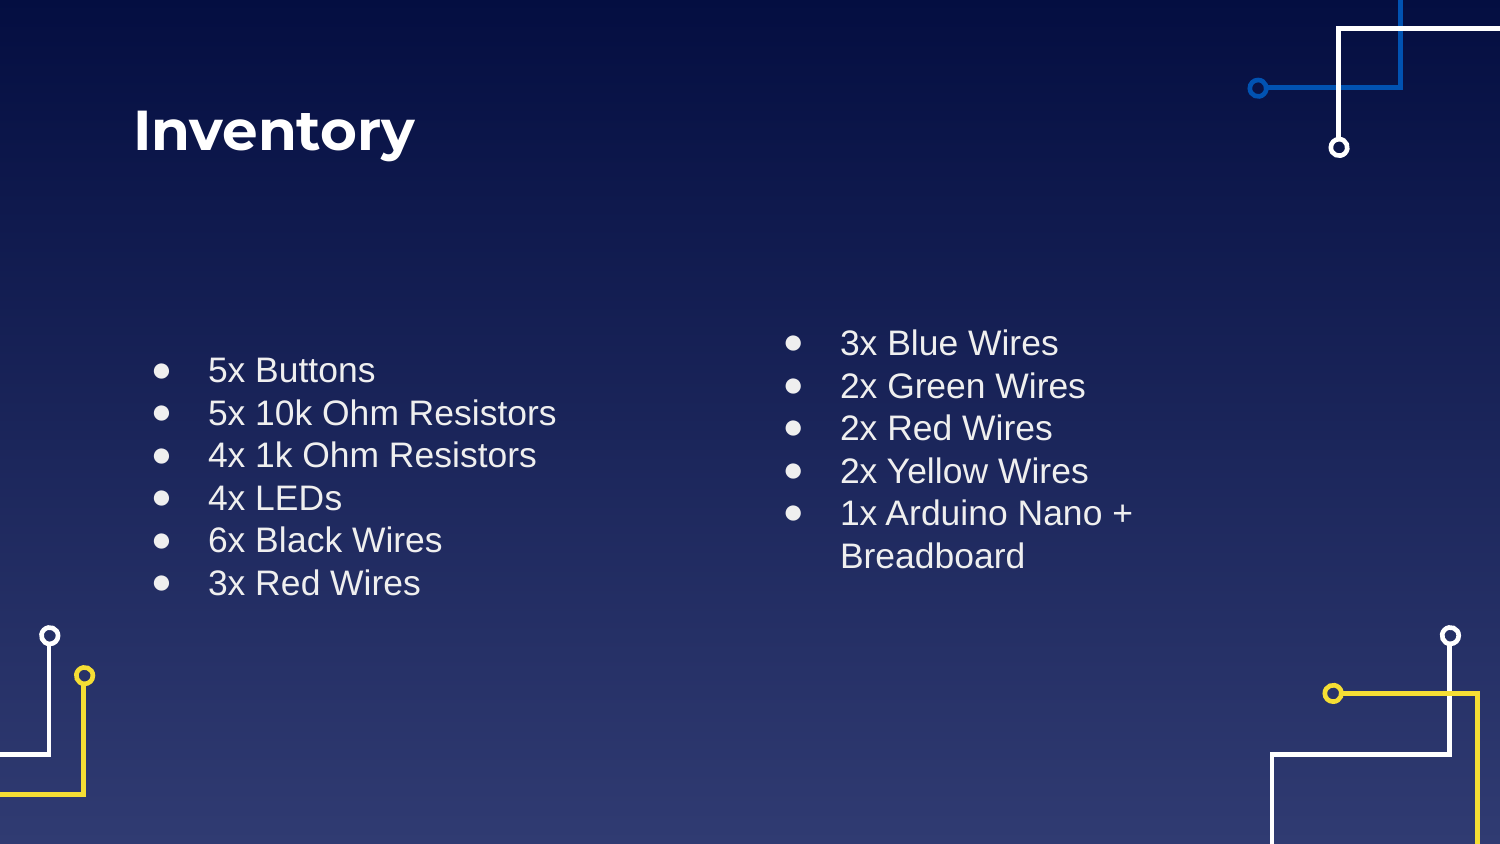

# Inventory
5x Buttons
5x 10k Ohm Resistors
4x 1k Ohm Resistors
4x LEDs
6x Black Wires
3x Red Wires
3x Blue Wires
2x Green Wires
2x Red Wires
2x Yellow Wires
1x Arduino Nano + Breadboard